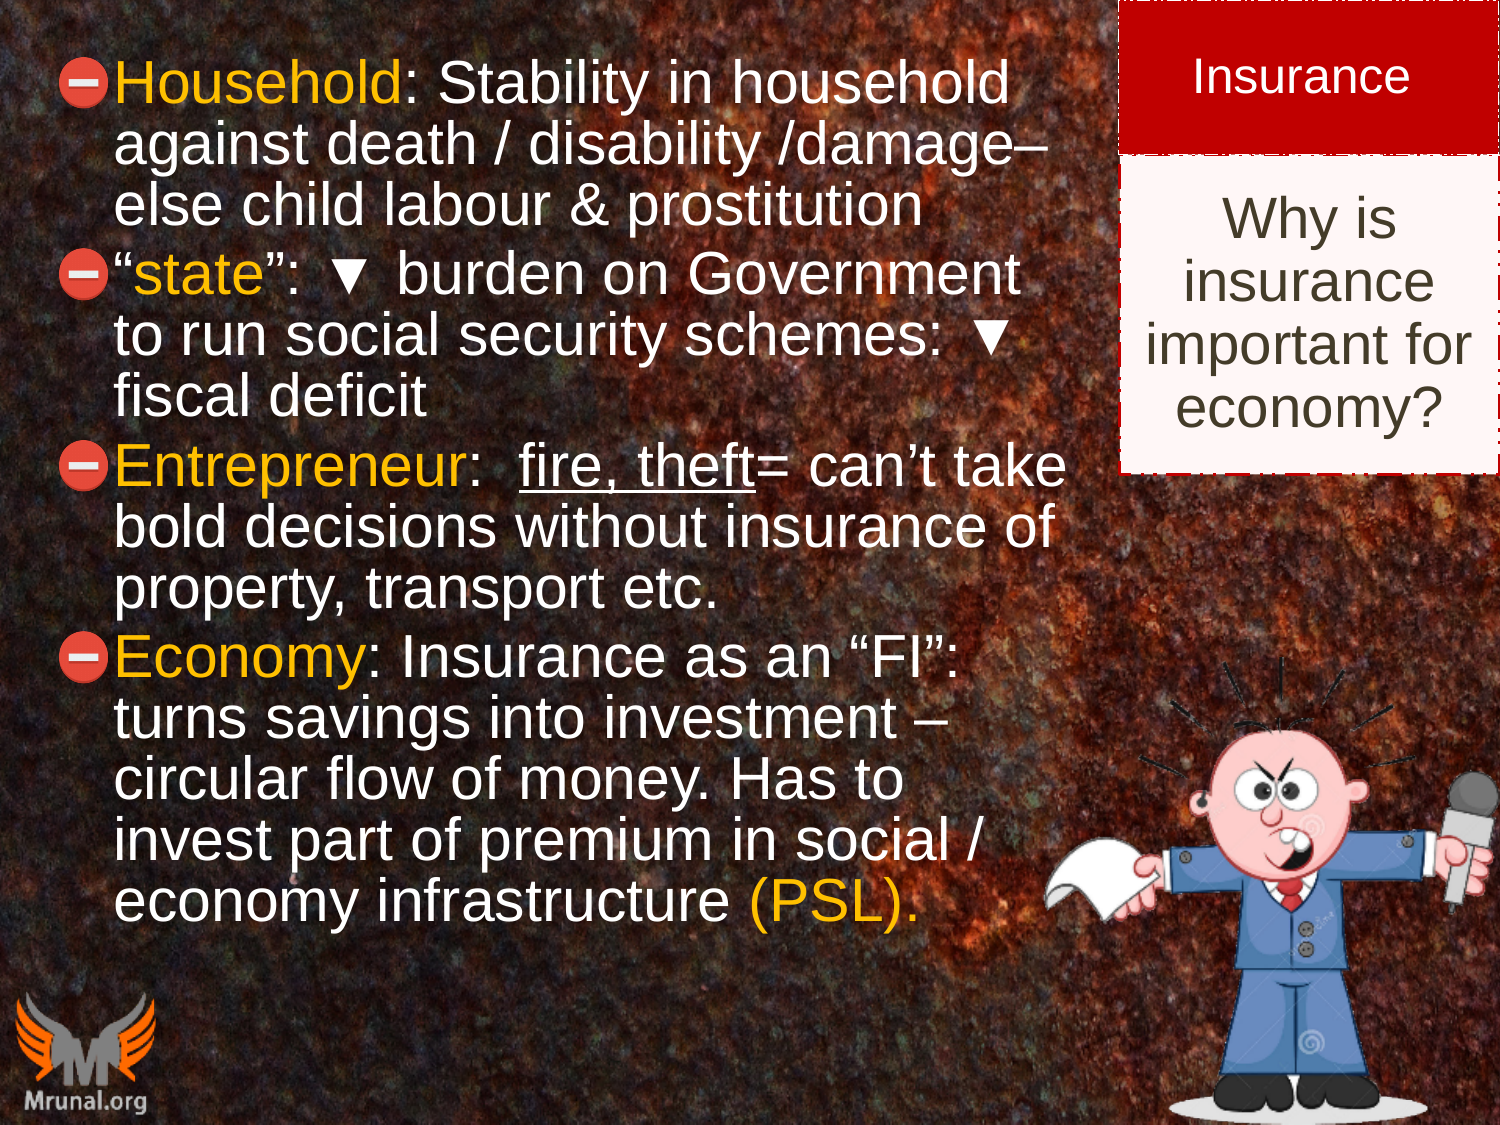

Insurance
Household: Stability in household against death / disability /damage– else child labour & prostitution
“state”: ▼ burden on Government to run social security schemes: ▼ fiscal deficit
Entrepreneur:  fire, theft= can’t take bold decisions without insurance of property, transport etc.
Economy: Insurance as an “FI”: turns savings into investment – circular flow of money. Has to invest part of premium in social / economy infrastructure (PSL).
# Why is insurance important for economy?